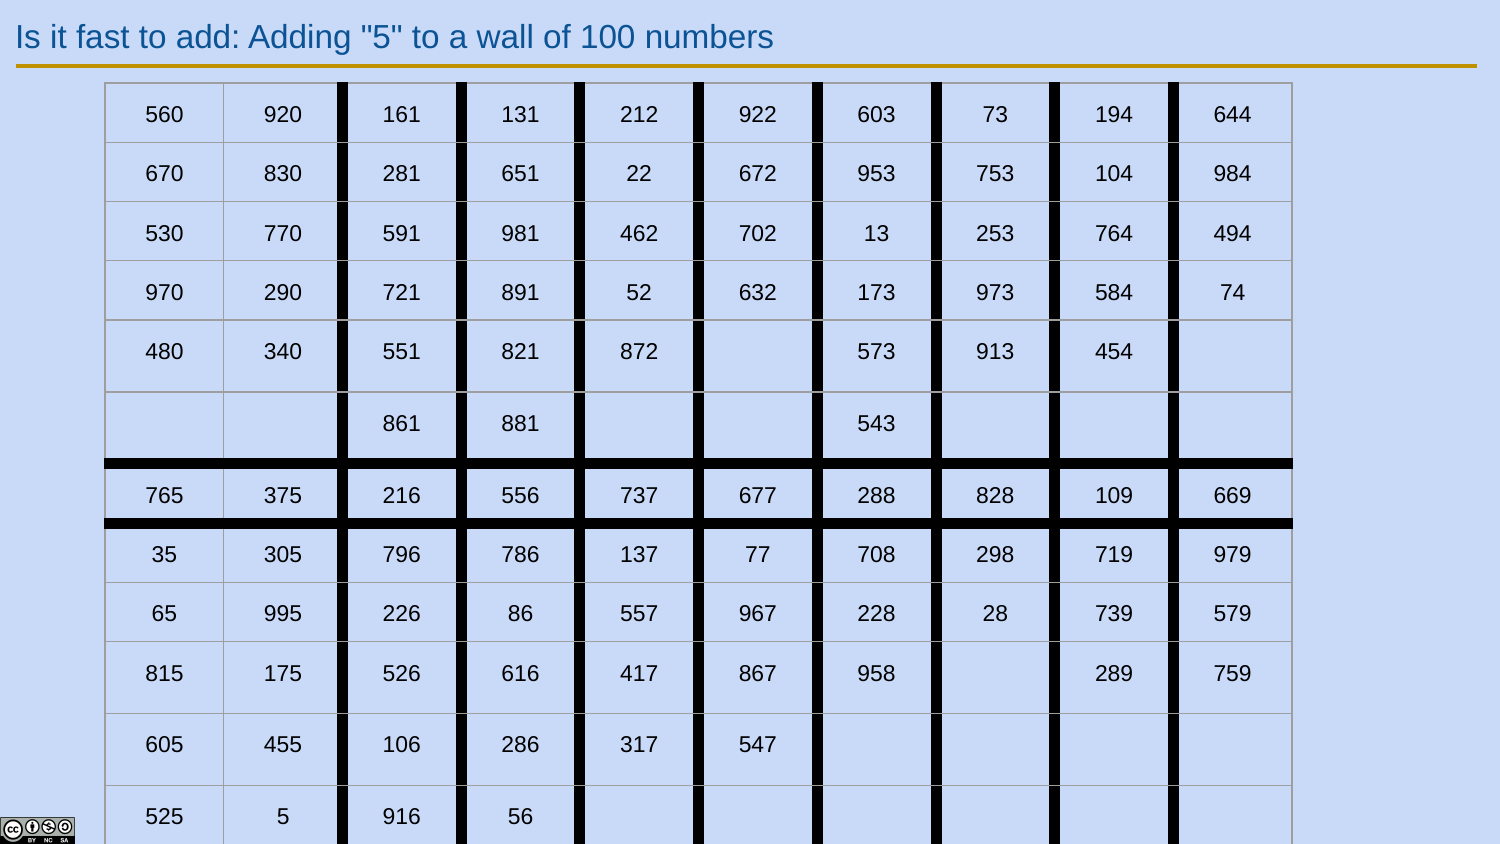

# Is it fast to add: Adding "5" to a wall of 100 numbers
| 560 | 920 | 161 | 131 | 212 | 922 | 603 | 73 | 194 | 644 |
| --- | --- | --- | --- | --- | --- | --- | --- | --- | --- |
| 670 | 830 | 281 | 651 | 22 | 672 | 953 | 753 | 104 | 984 |
| 530 | 770 | 591 | 981 | 462 | 702 | 13 | 253 | 764 | 494 |
| 970 | 290 | 721 | 891 | 52 | 632 | 173 | 973 | 584 | 74 |
| 480 | 340 | 551 | 821 | 872 |  | 573 | 913 | 454 |  |
|  |  | 861 | 881 |  |  | 543 |  |  |  |
| 765 | 375 | 216 | 556 | 737 | 677 | 288 | 828 | 109 | 669 |
| 35 | 305 | 796 | 786 | 137 | 77 | 708 | 298 | 719 | 979 |
| 65 | 995 | 226 | 86 | 557 | 967 | 228 | 28 | 739 | 579 |
| 815 | 175 | 526 | 616 | 417 | 867 | 958 |  | 289 | 759 |
| 605 | 455 | 106 | 286 | 317 | 547 |  |  |  |  |
| 525 | 5 | 916 | 56 |  |  |  |  |  |  |